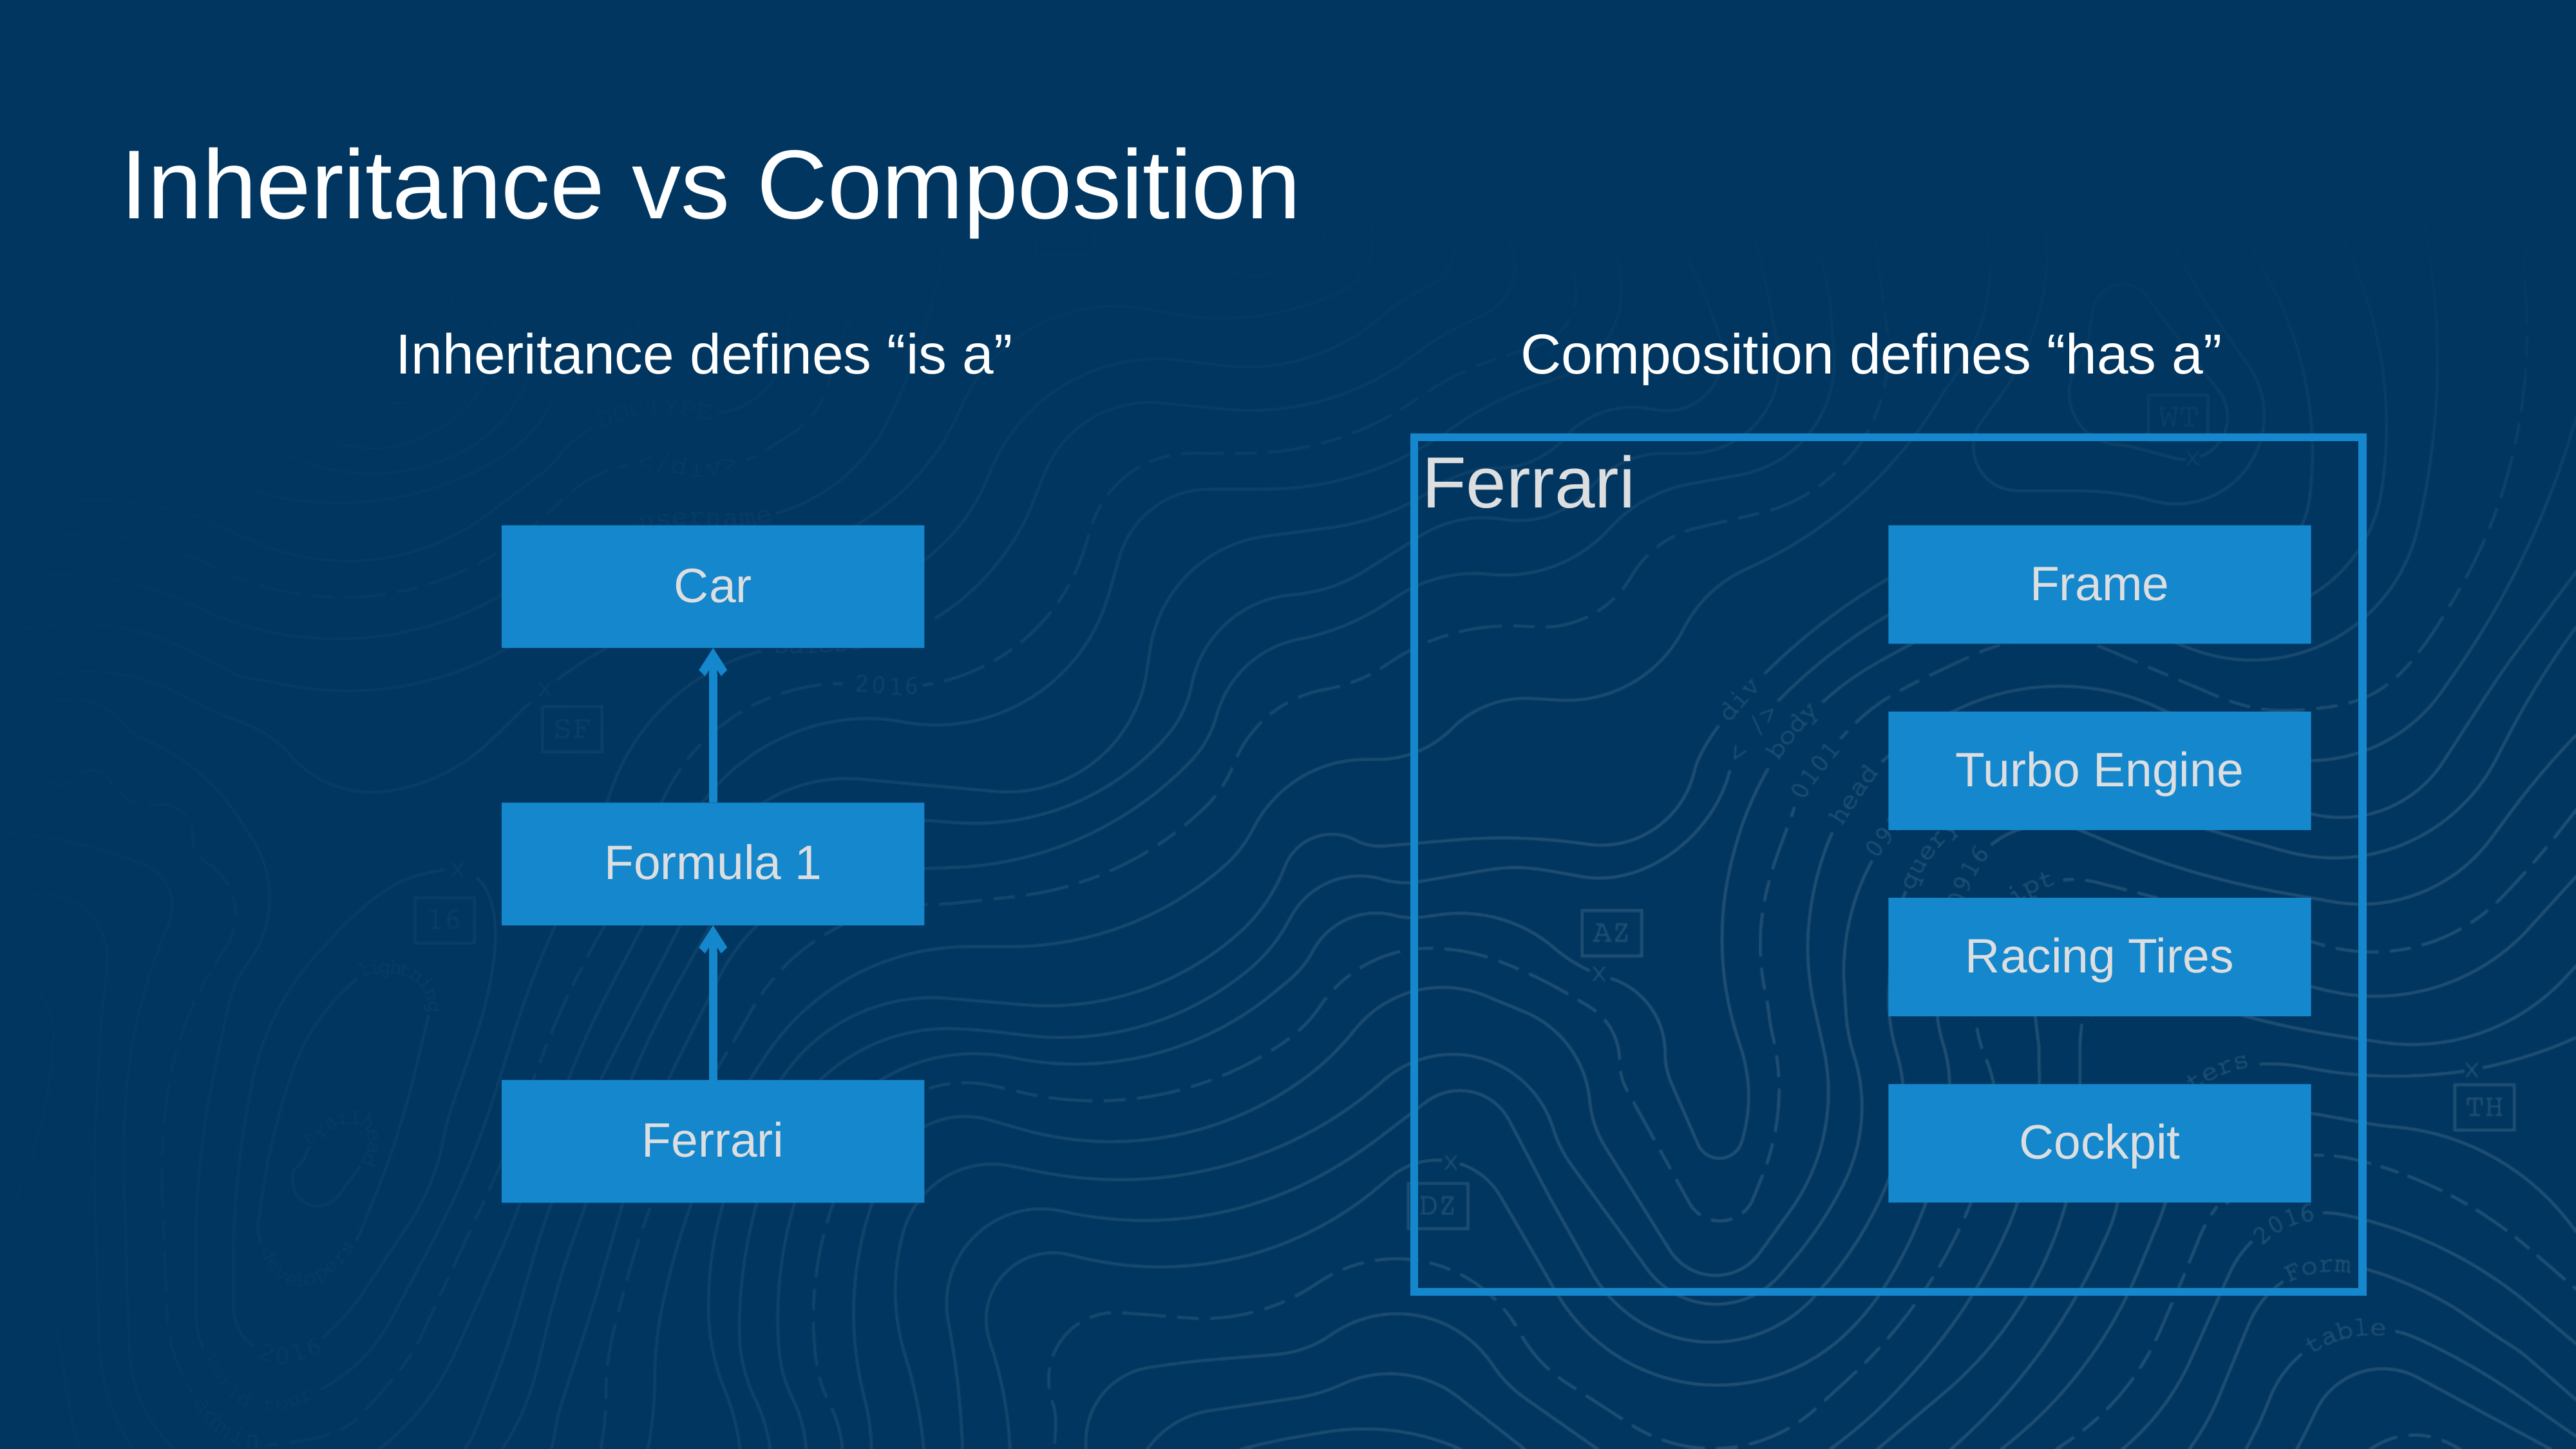

# Inheritance vs Composition
Inheritance defines “is a”
Composition defines “has a”
Ferrari
Car
Frame
Turbo Engine
Formula 1
Racing Tires
Ferrari
Cockpit